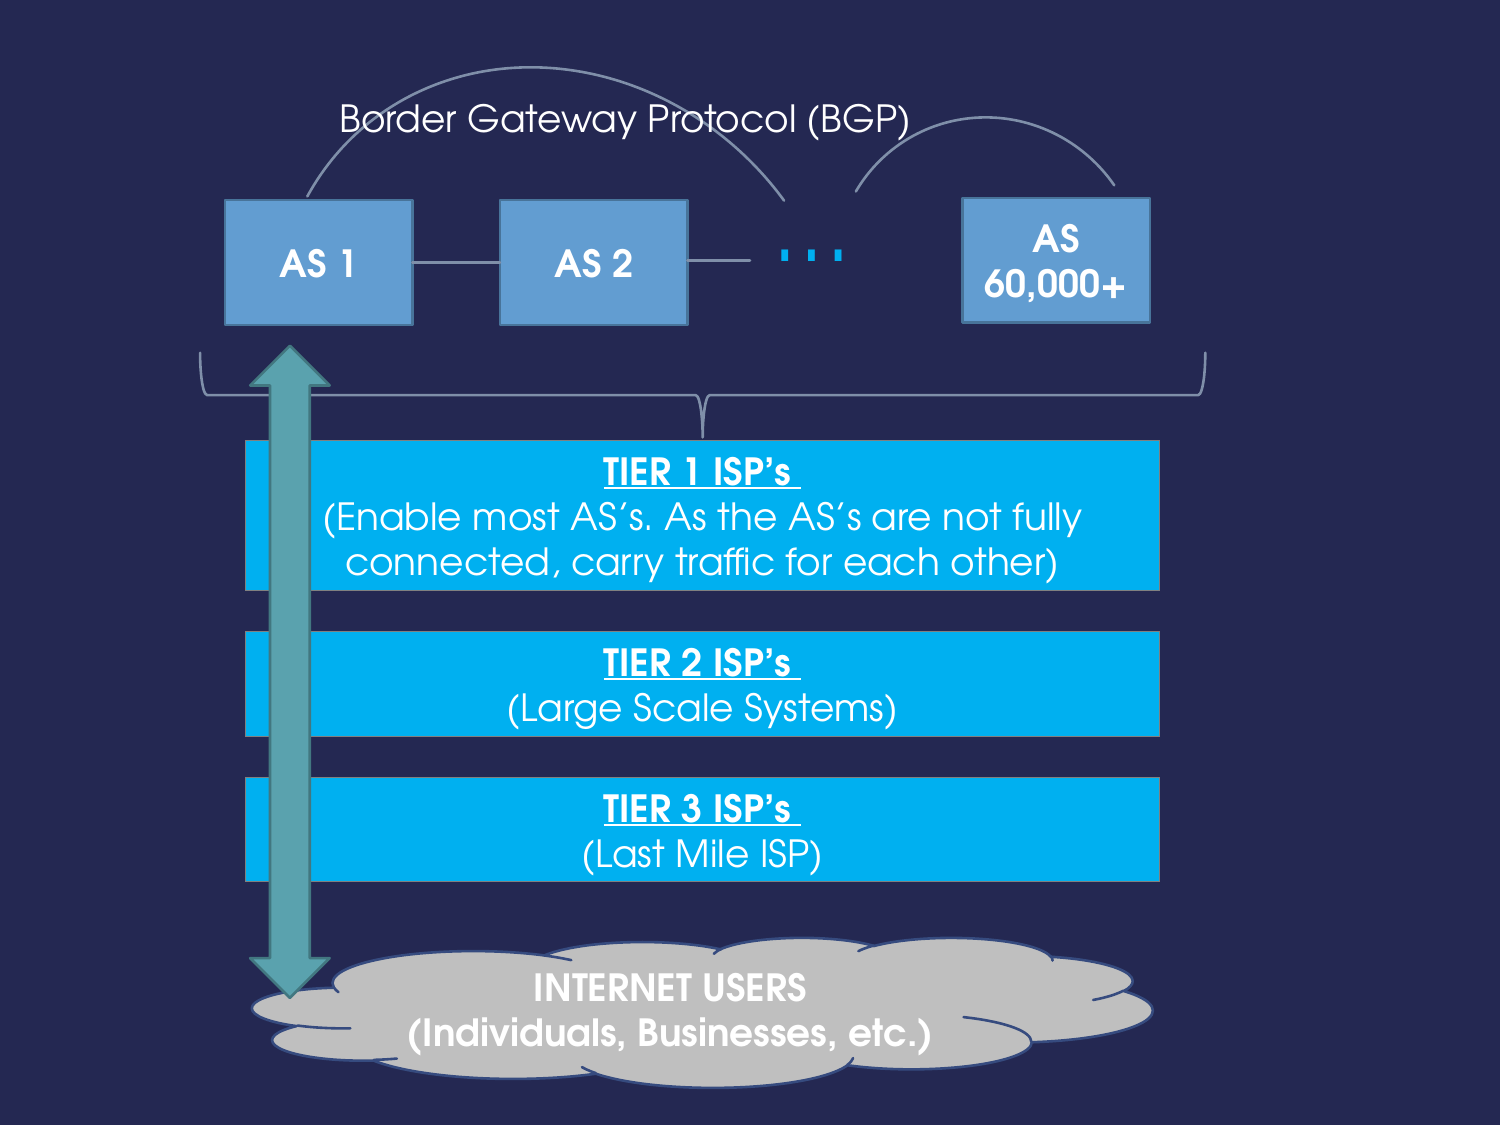

Border Gateway Protocol (BGP)

…
AS 60,000+
AS 1
AS 2

TIER 1 ISP’s
(Enable most AS’s. As the AS’s are not fully connected, carry traffic for each other)
TIER 2 ISP’s
(Large Scale Systems)
TIER 3 ISP’s
(Last Mile ISP)
INTERNET USERS
(Individuals, Businesses, etc.)